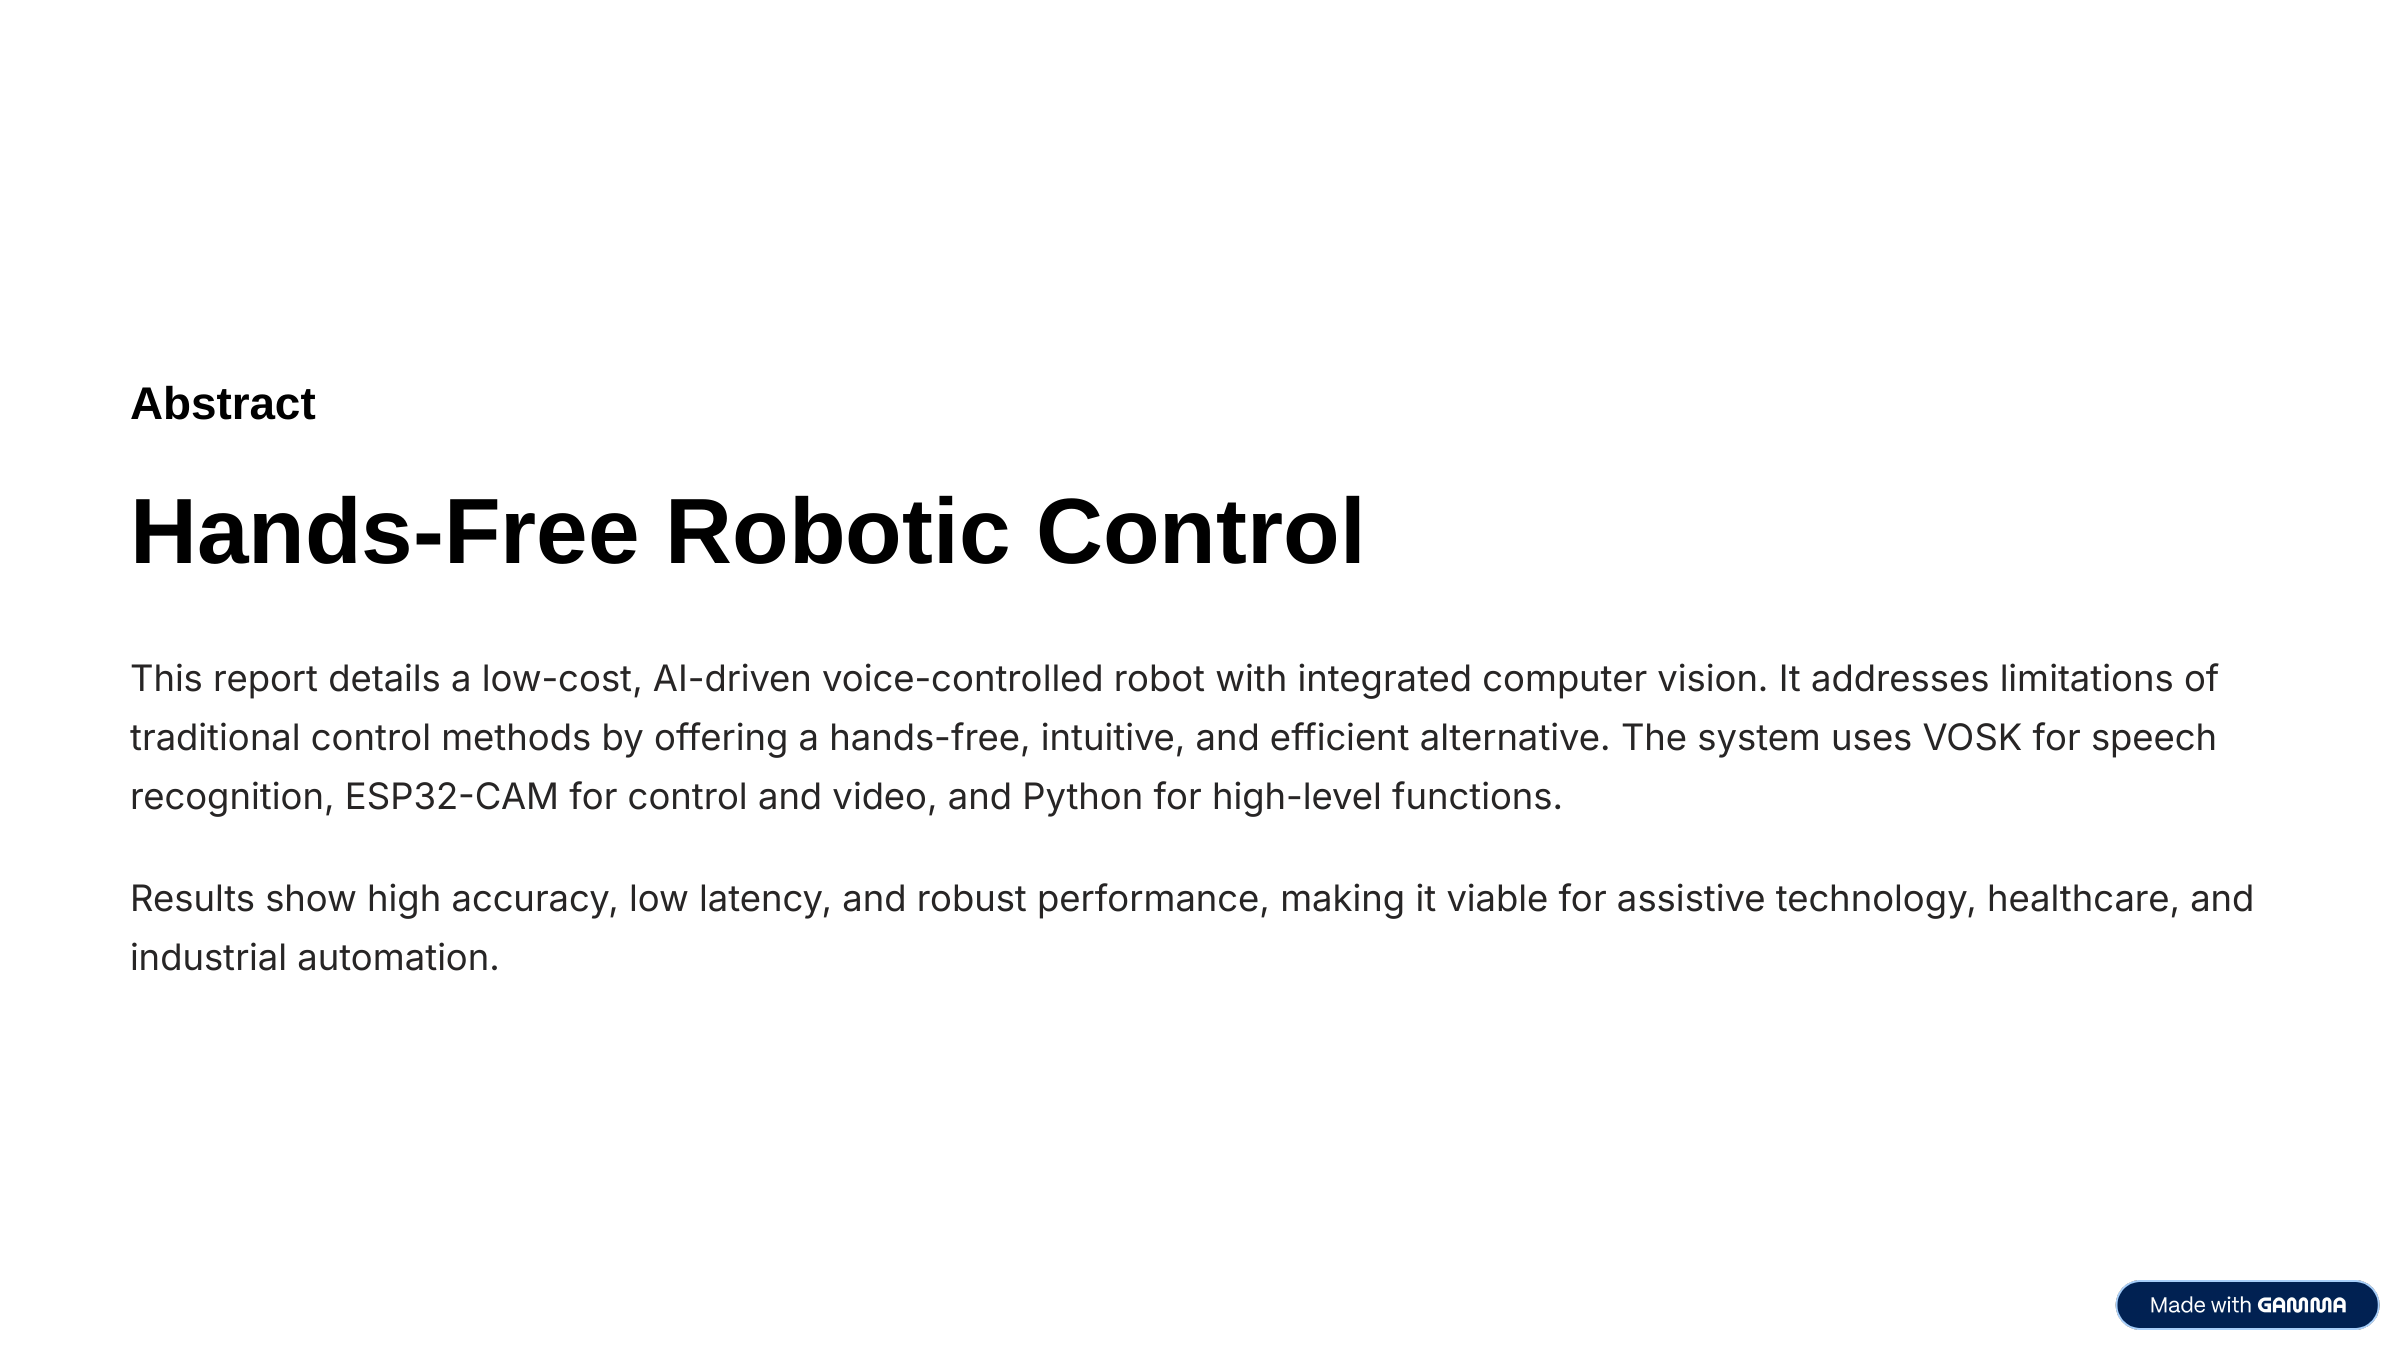

Abstract
Hands-Free Robotic Control
This report details a low-cost, AI-driven voice-controlled robot with integrated computer vision. It addresses limitations of traditional control methods by offering a hands-free, intuitive, and efficient alternative. The system uses VOSK for speech recognition, ESP32-CAM for control and video, and Python for high-level functions.
Results show high accuracy, low latency, and robust performance, making it viable for assistive technology, healthcare, and industrial automation.